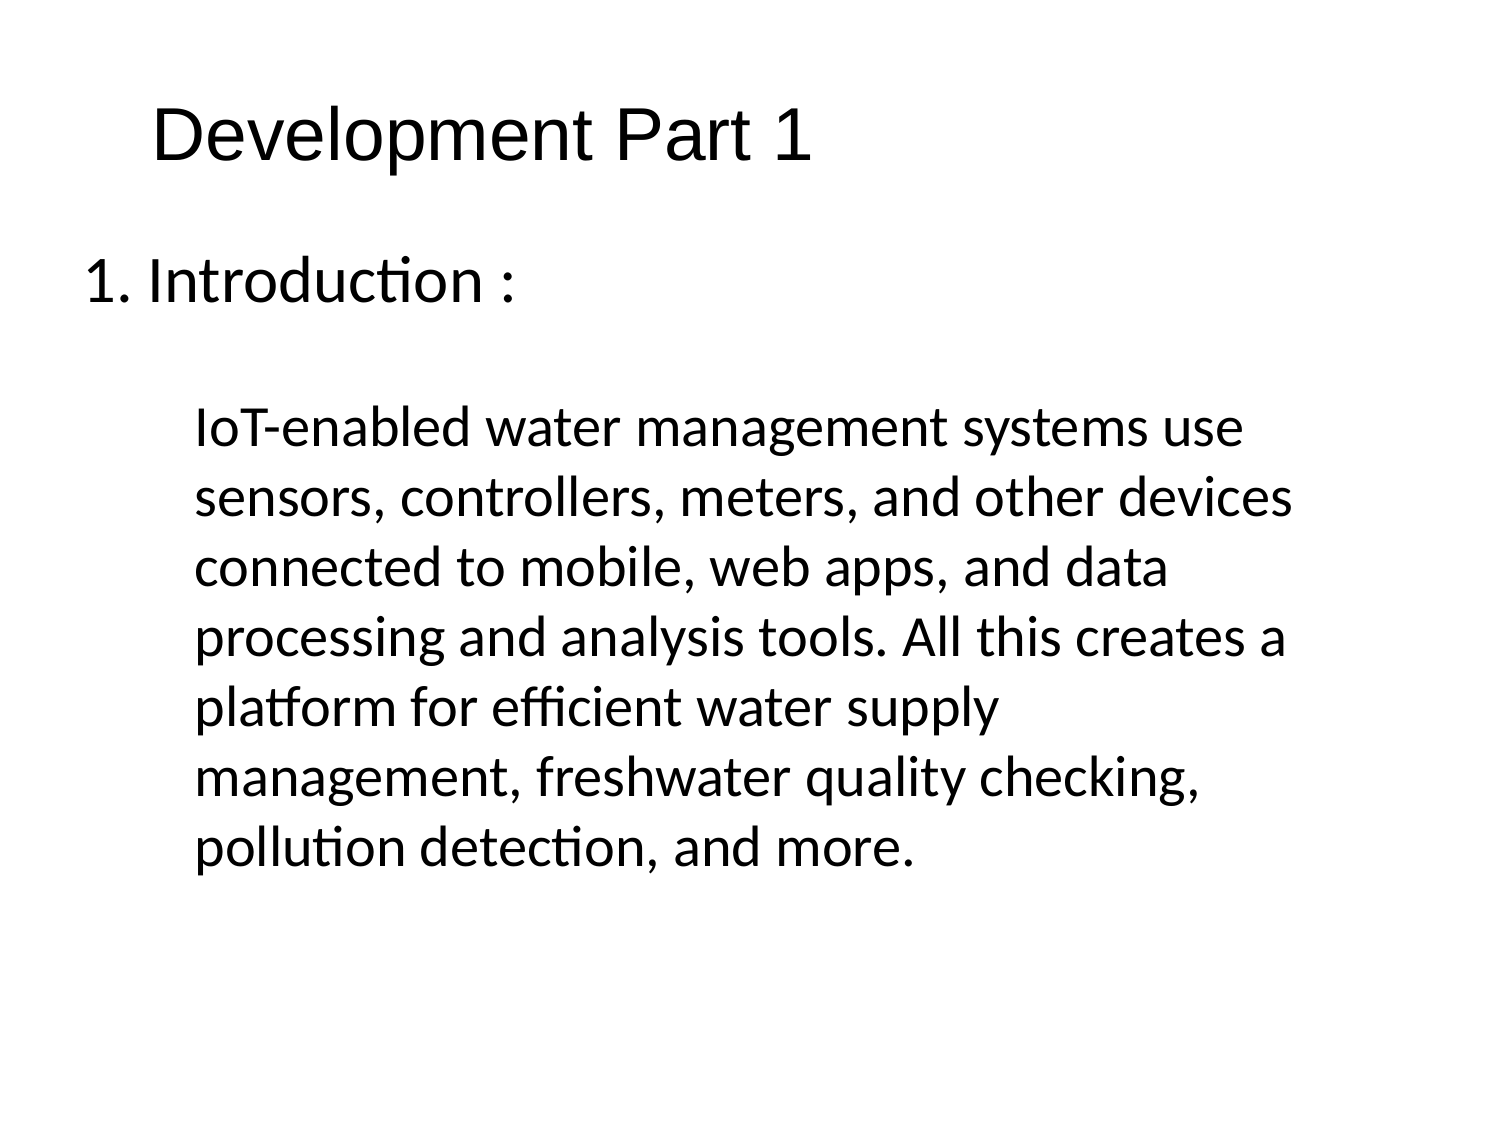

Development Part 1
1. Introduction :
IoT-enabled water management systems use sensors, controllers, meters, and other devices connected to mobile, web apps, and data processing and analysis tools. All this creates a platform for efficient water supply management, freshwater quality checking, pollution detection, and more.